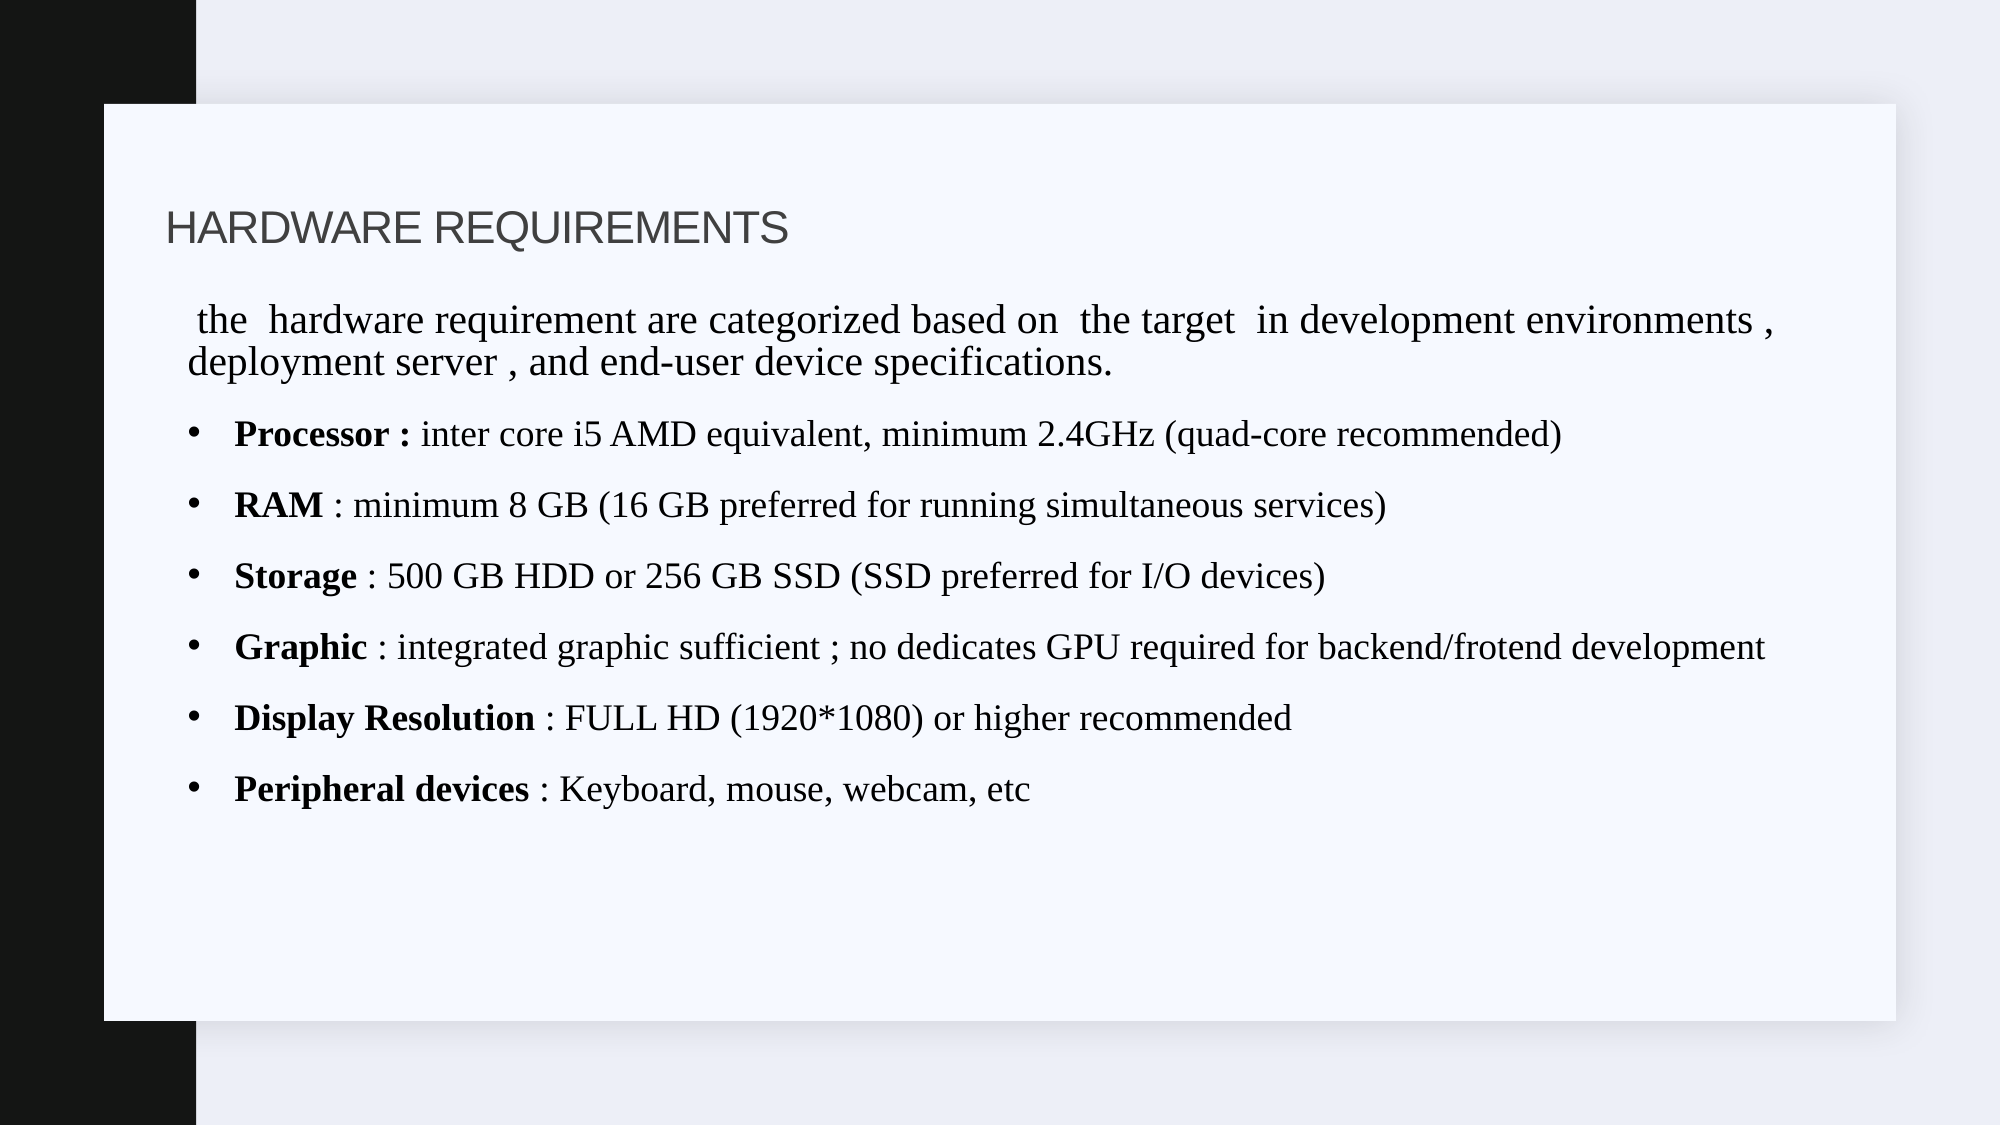

# Hardware requirements
 the  hardware requirement are categorized based on  the target  in development environments , deployment server , and end-user device specifications.
Processor : inter core i5 AMD equivalent, minimum 2.4GHz (quad-core recommended)
RAM : minimum 8 GB (16 GB preferred for running simultaneous services)
Storage : 500 GB HDD or 256 GB SSD (SSD preferred for I/O devices)
Graphic : integrated graphic sufficient ; no dedicates GPU required for backend/frotend development
Display Resolution : FULL HD (1920*1080) or higher recommended
Peripheral devices : Keyboard, mouse, webcam, etc